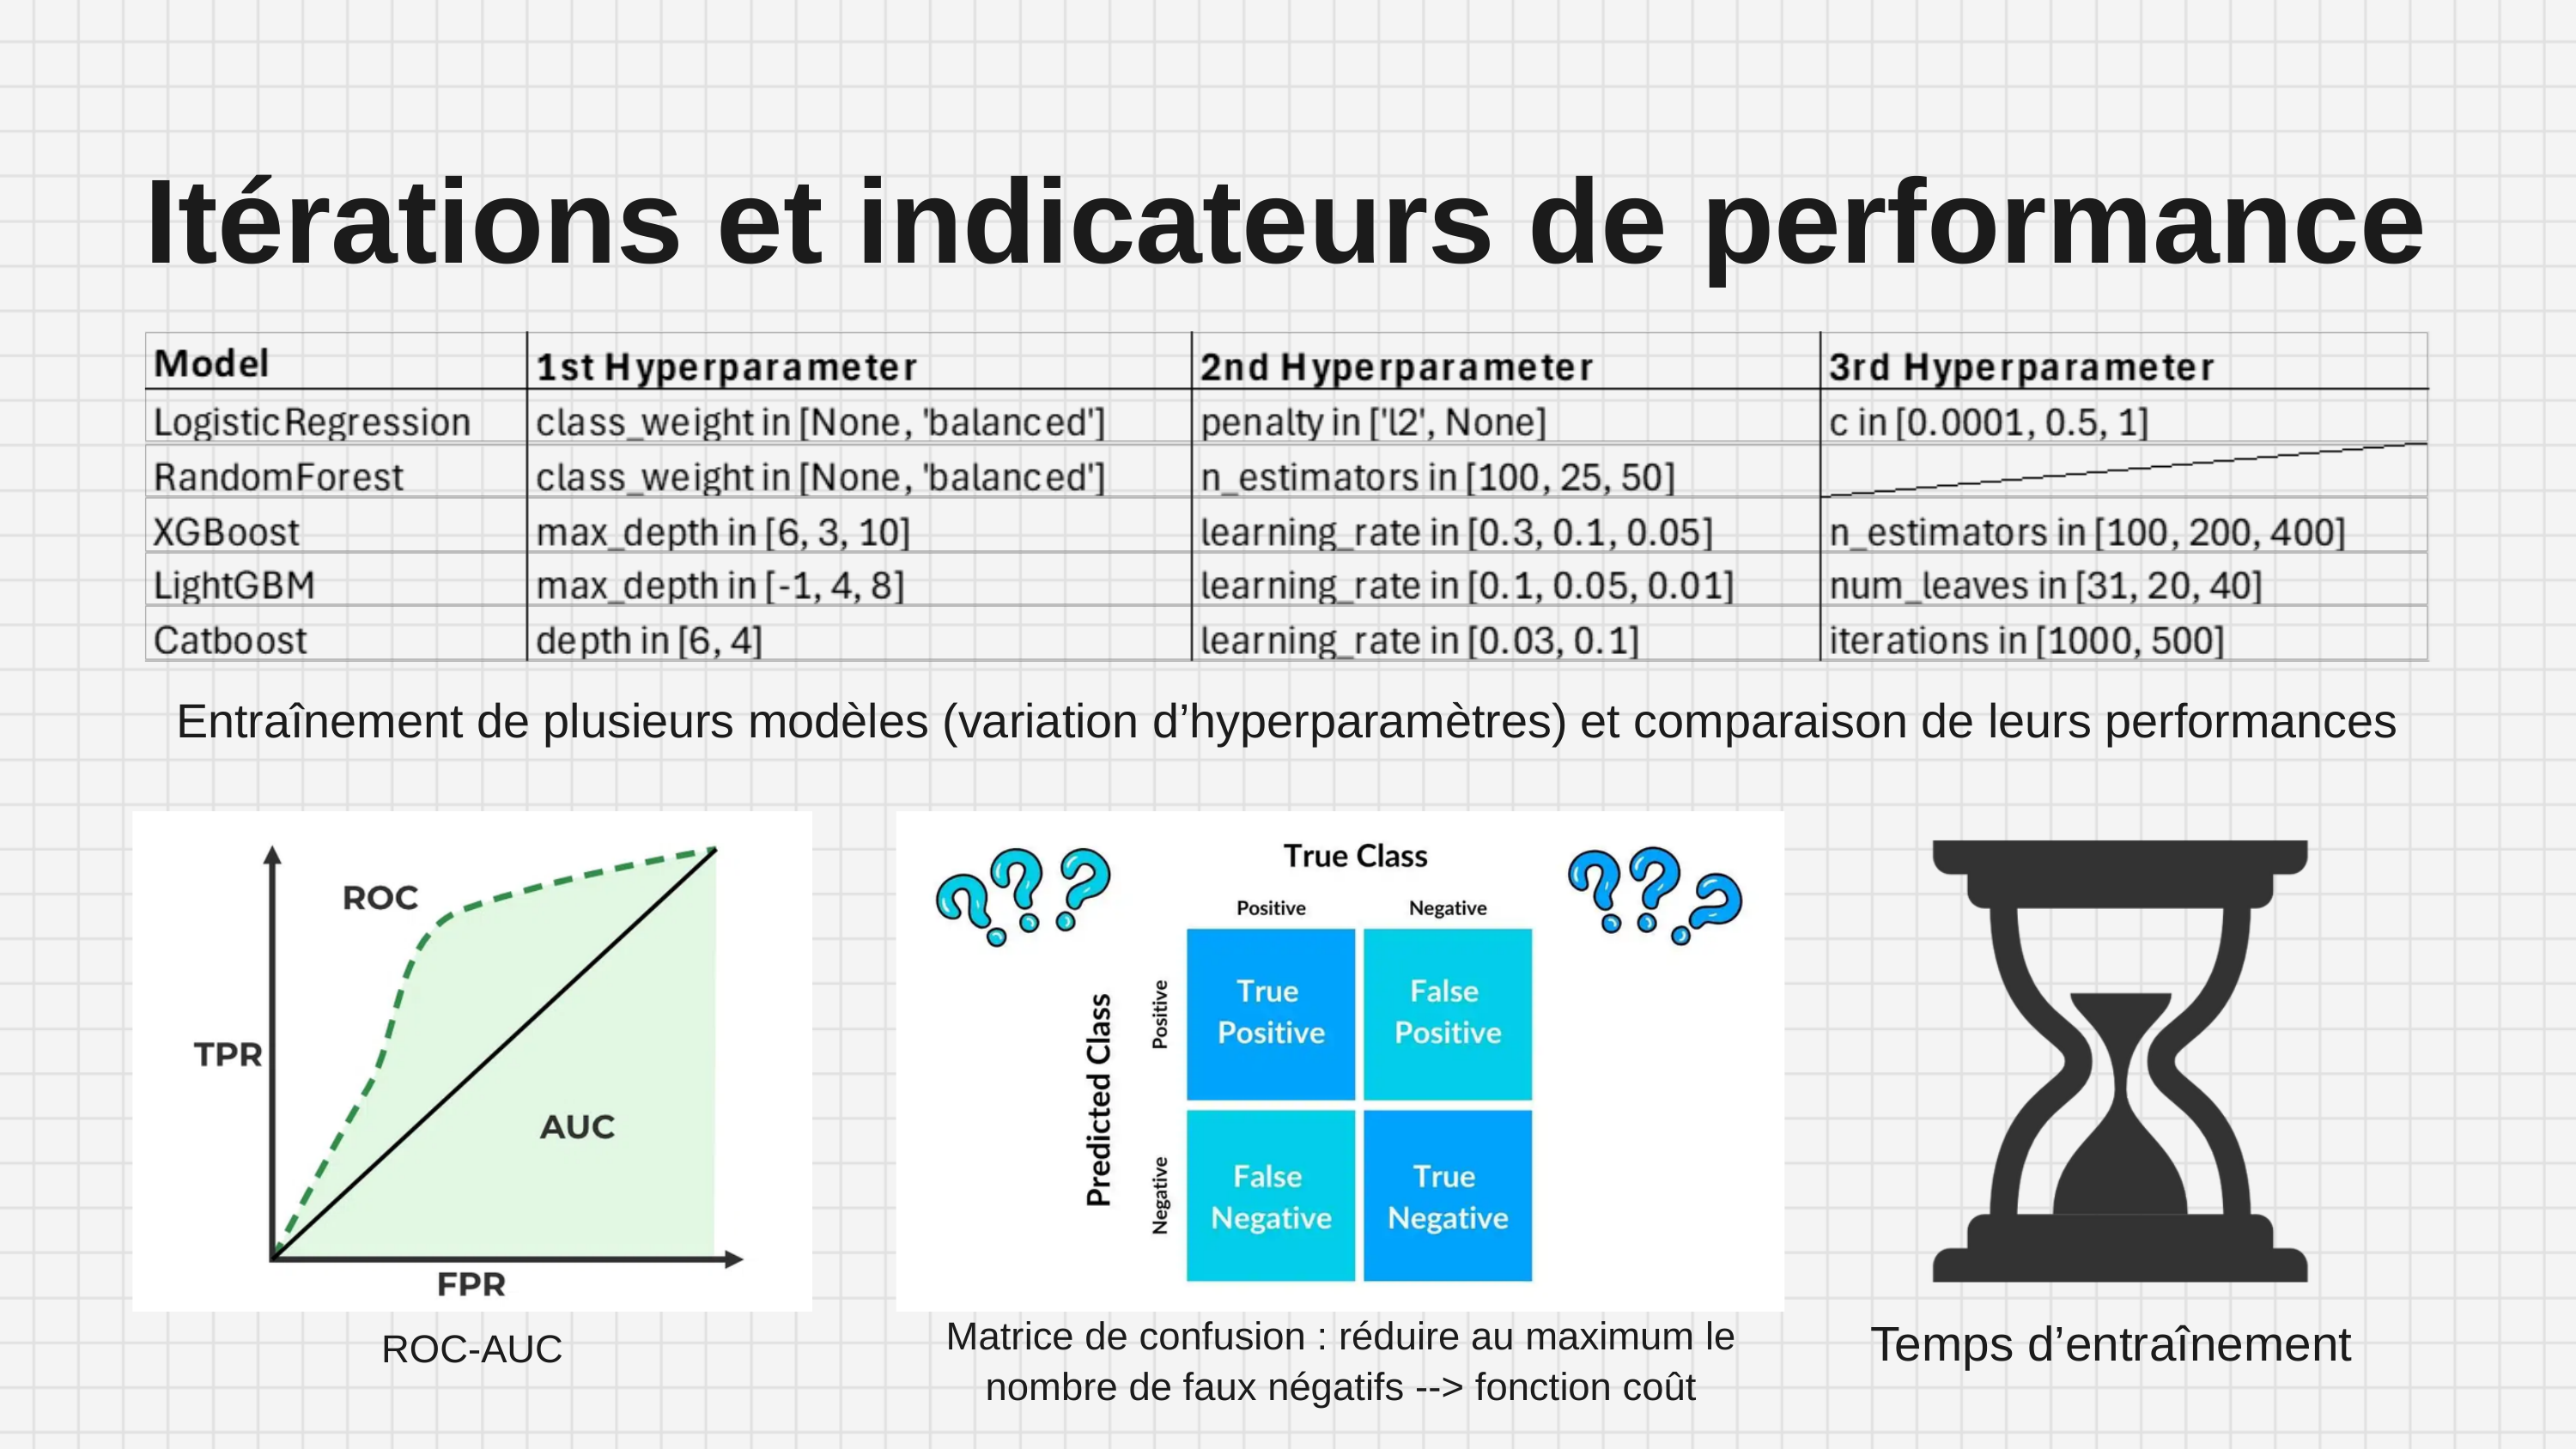

Itérations et indicateurs de performance

Entraînement de plusieurs modèles (variation d’hyperparamètres) et comparaison de leurs performances

Matrice de confusion : réduire au maximum le nombre de faux négatifs --> fonction coût
Temps d’entraînement
ROC-AUC